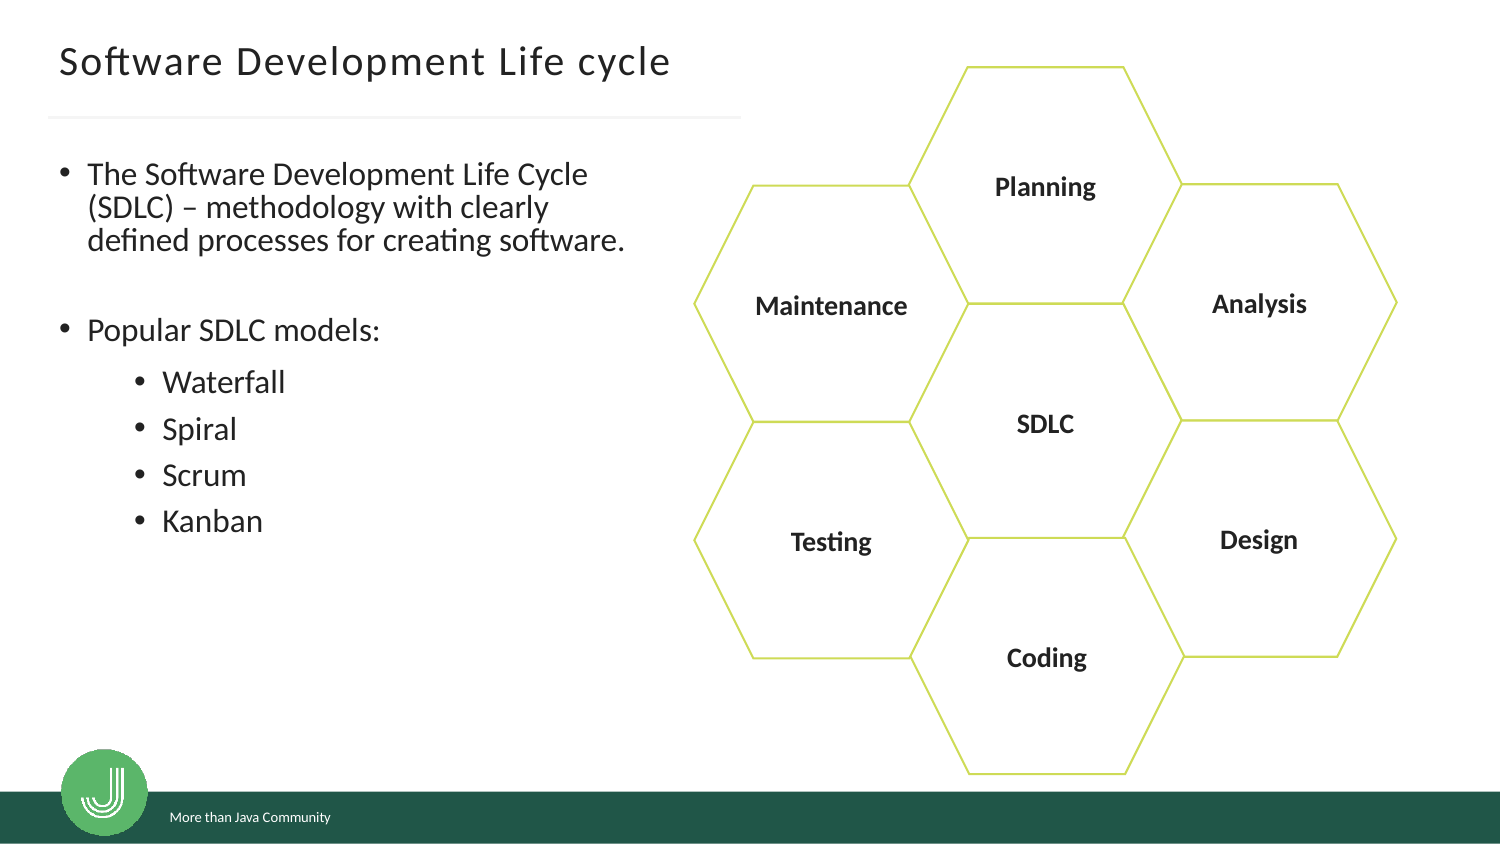

# Software Development Life cycle
Planning
The Software Development Life Cycle (SDLC) – methodology with clearly defined processes for creating software.

Popular SDLC models:
Waterfall
Spiral
Scrum
Kanban
Analysis
Maintenance
SDLC
Design
Testing
Coding